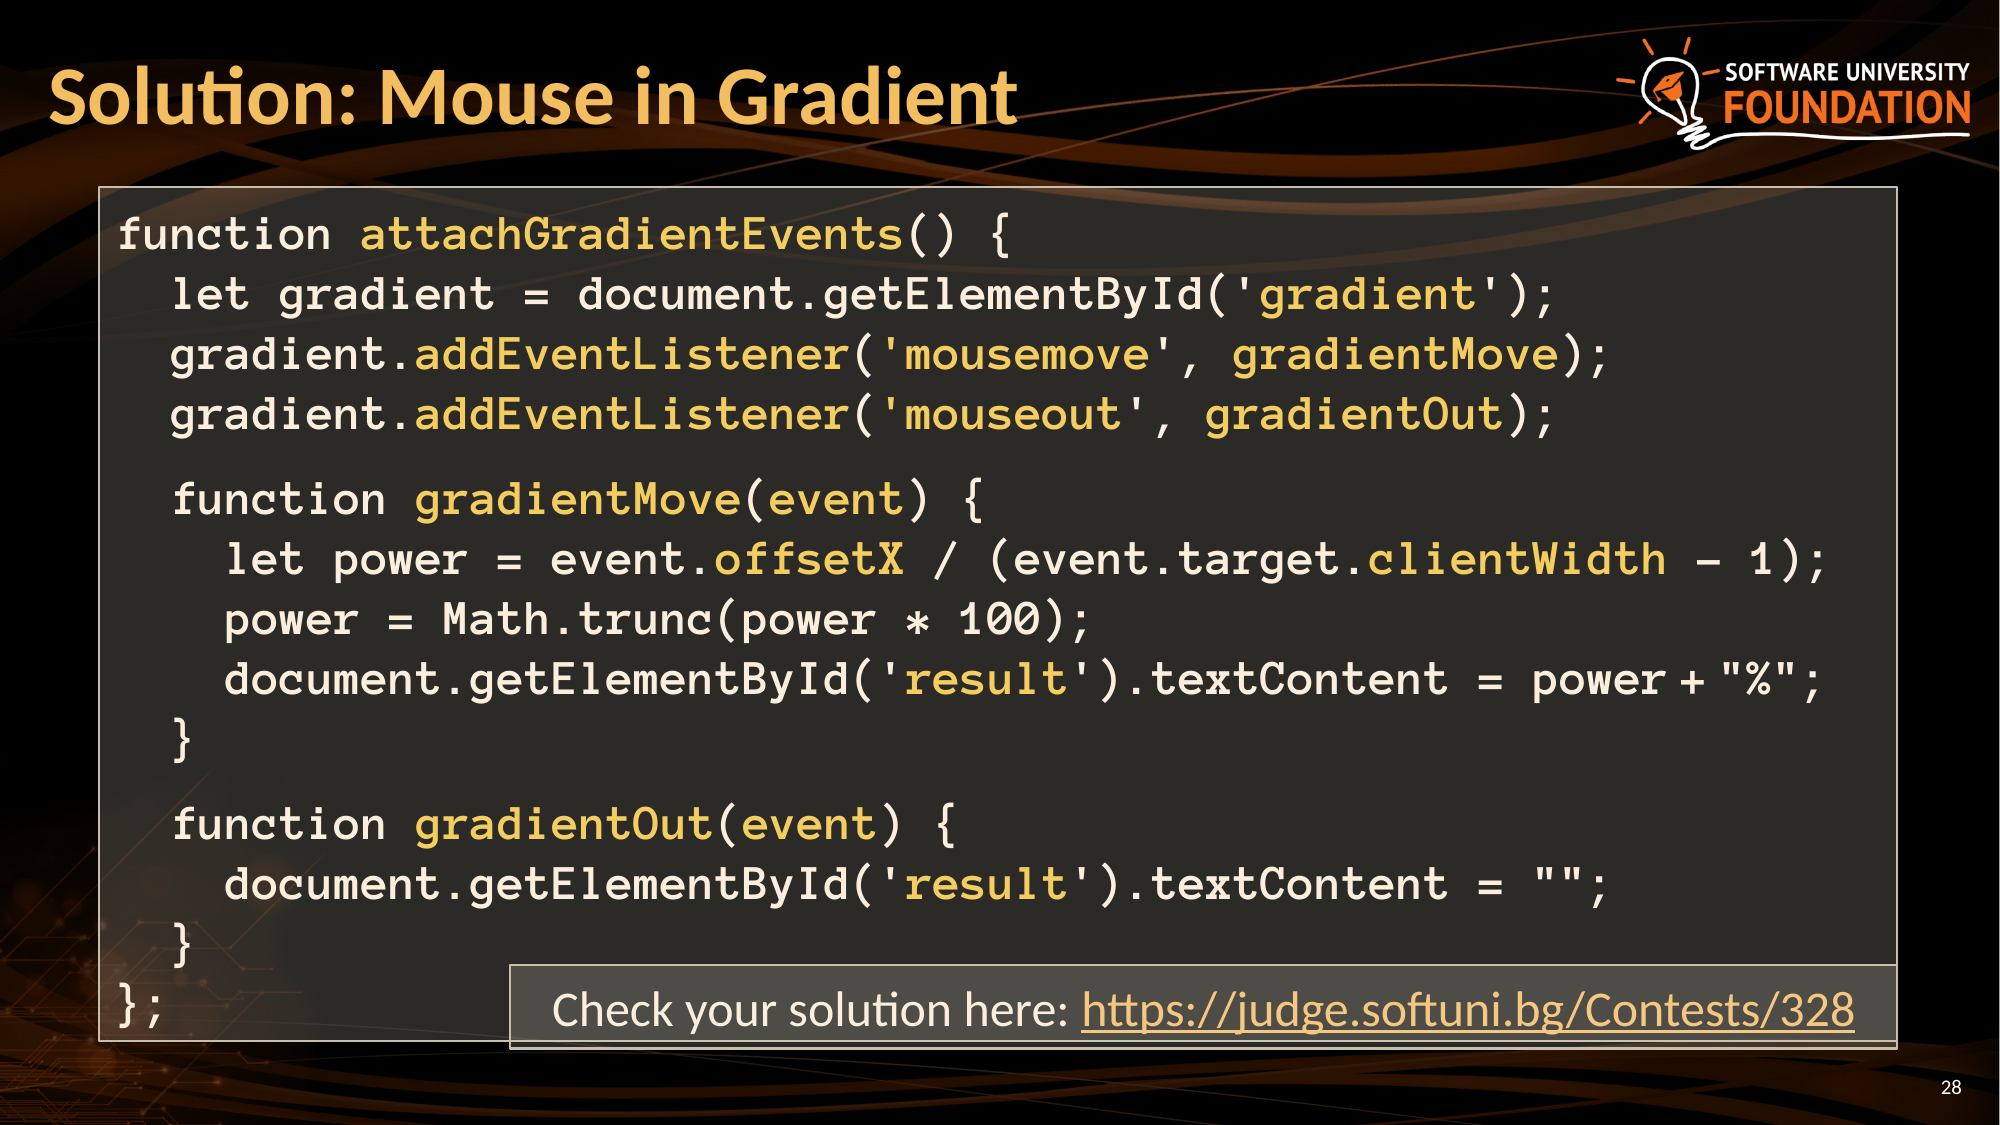

# Solution: Mouse in Gradient
function attachGradientEvents() {
  let gradient = document.getElementById('gradient');
  gradient.addEventListener('mousemove', gradientMove);
  gradient.addEventListener('mouseout', gradientOut);
  function gradientMove(event) {
    let power = event.offsetX / (event.target.clientWidth - 1);
    power = Math.trunc(power * 100);
    document.getElementById('result').textContent = power + "%";
  }
  function gradientOut(event) {
    document.getElementById('result').textContent = "";
  }
};
Check your solution here: https://judge.softuni.bg/Contests/328
28